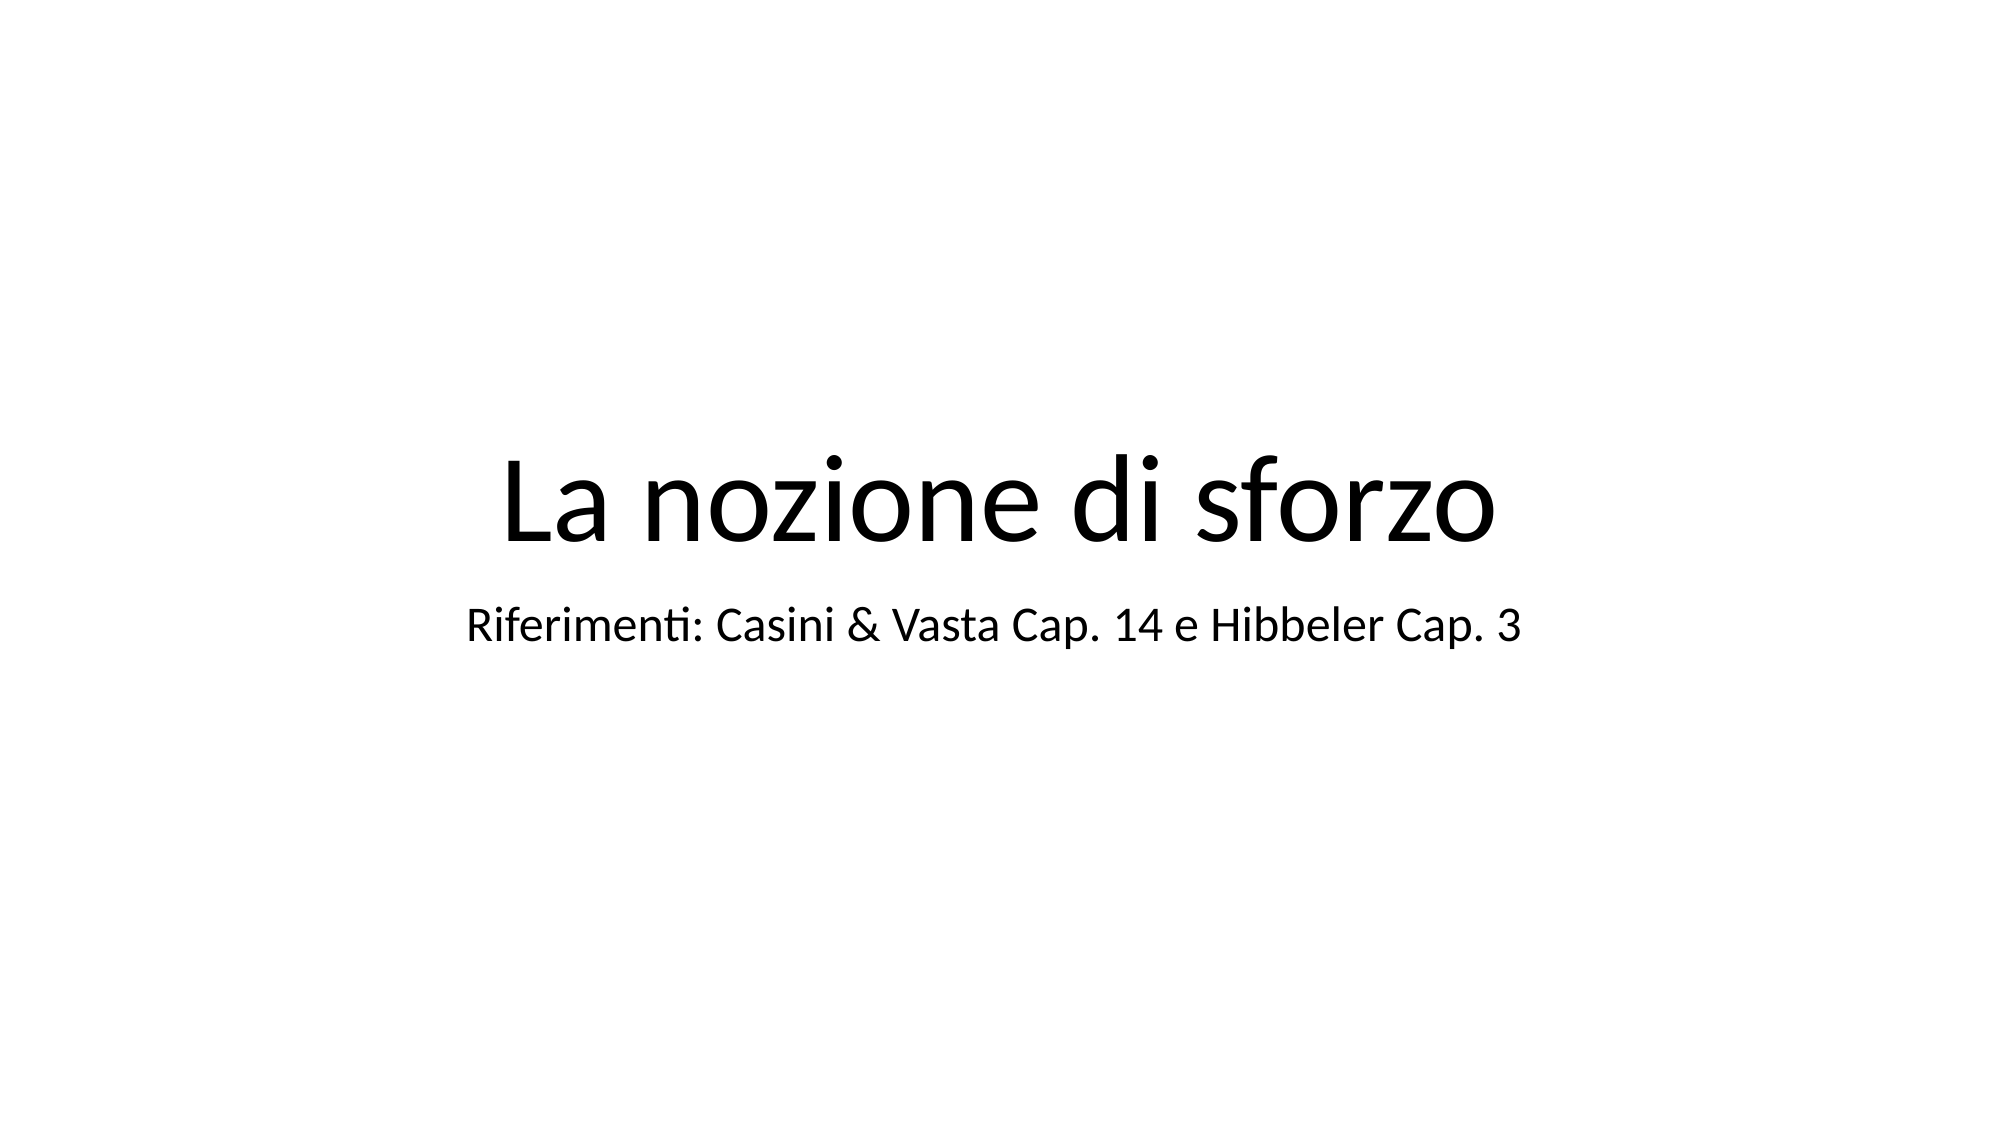

# La nozione di sforzo
Riferimenti: Casini & Vasta Cap. 14 e Hibbeler Cap. 3